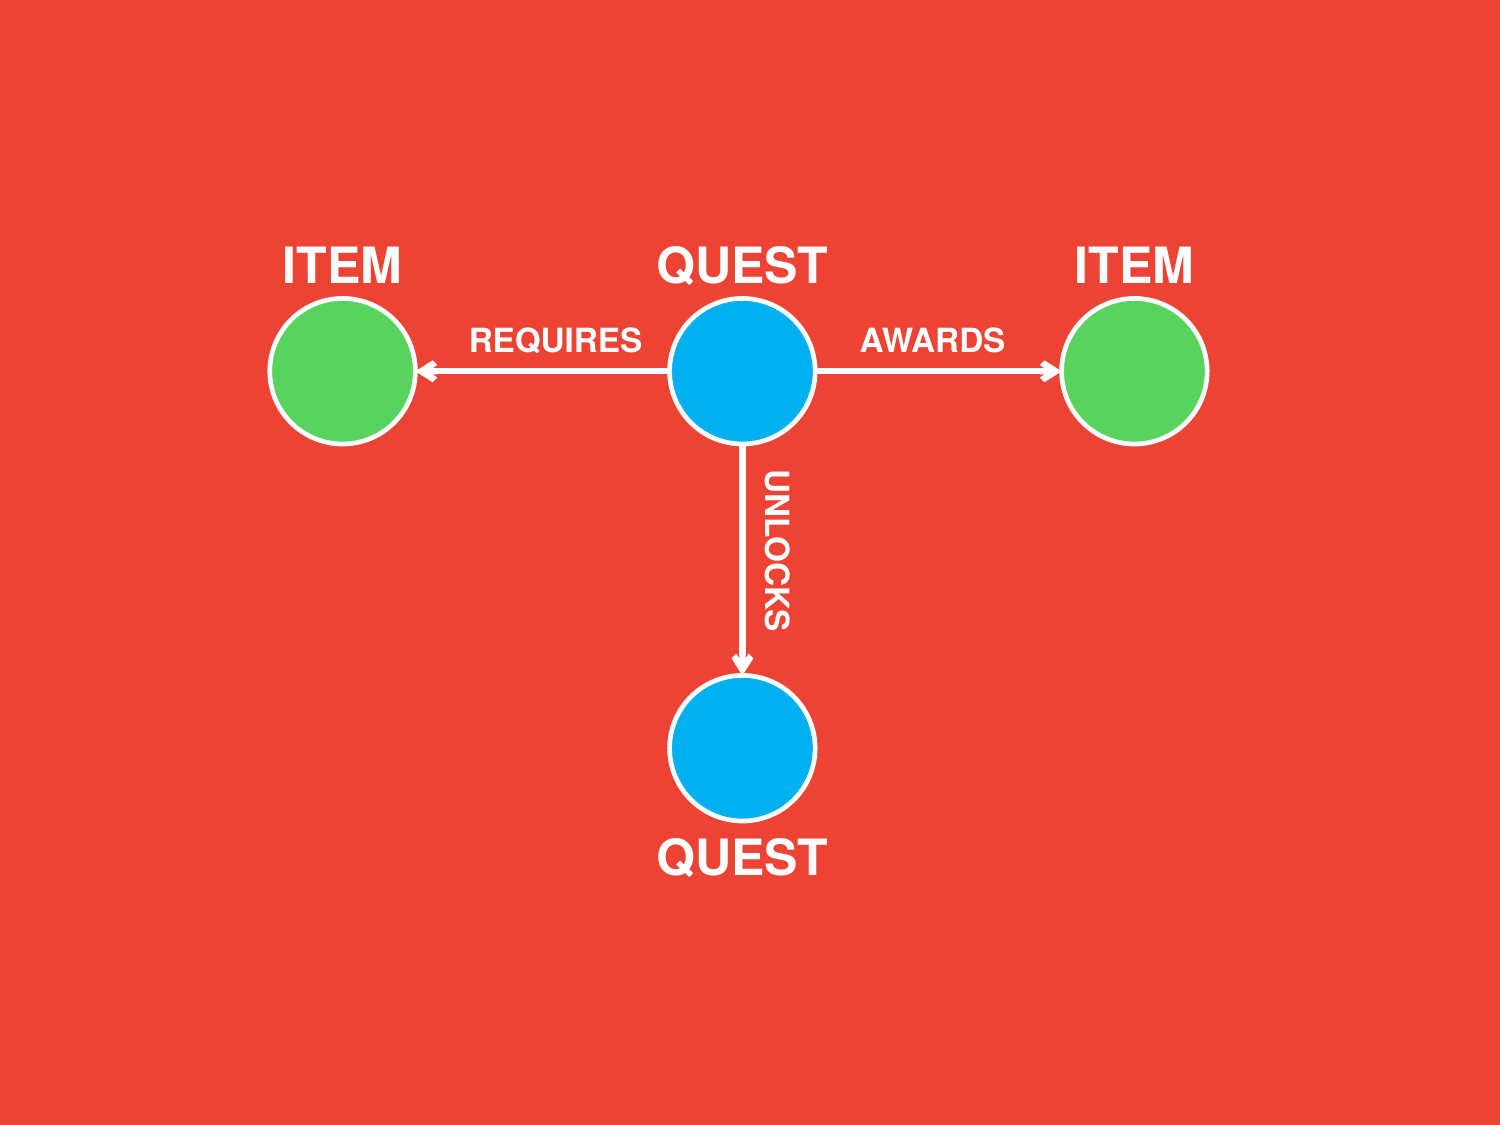

ITEM

QUEST

ITEM

REQUIRES
AWARDS
UNLOCKS

QUEST